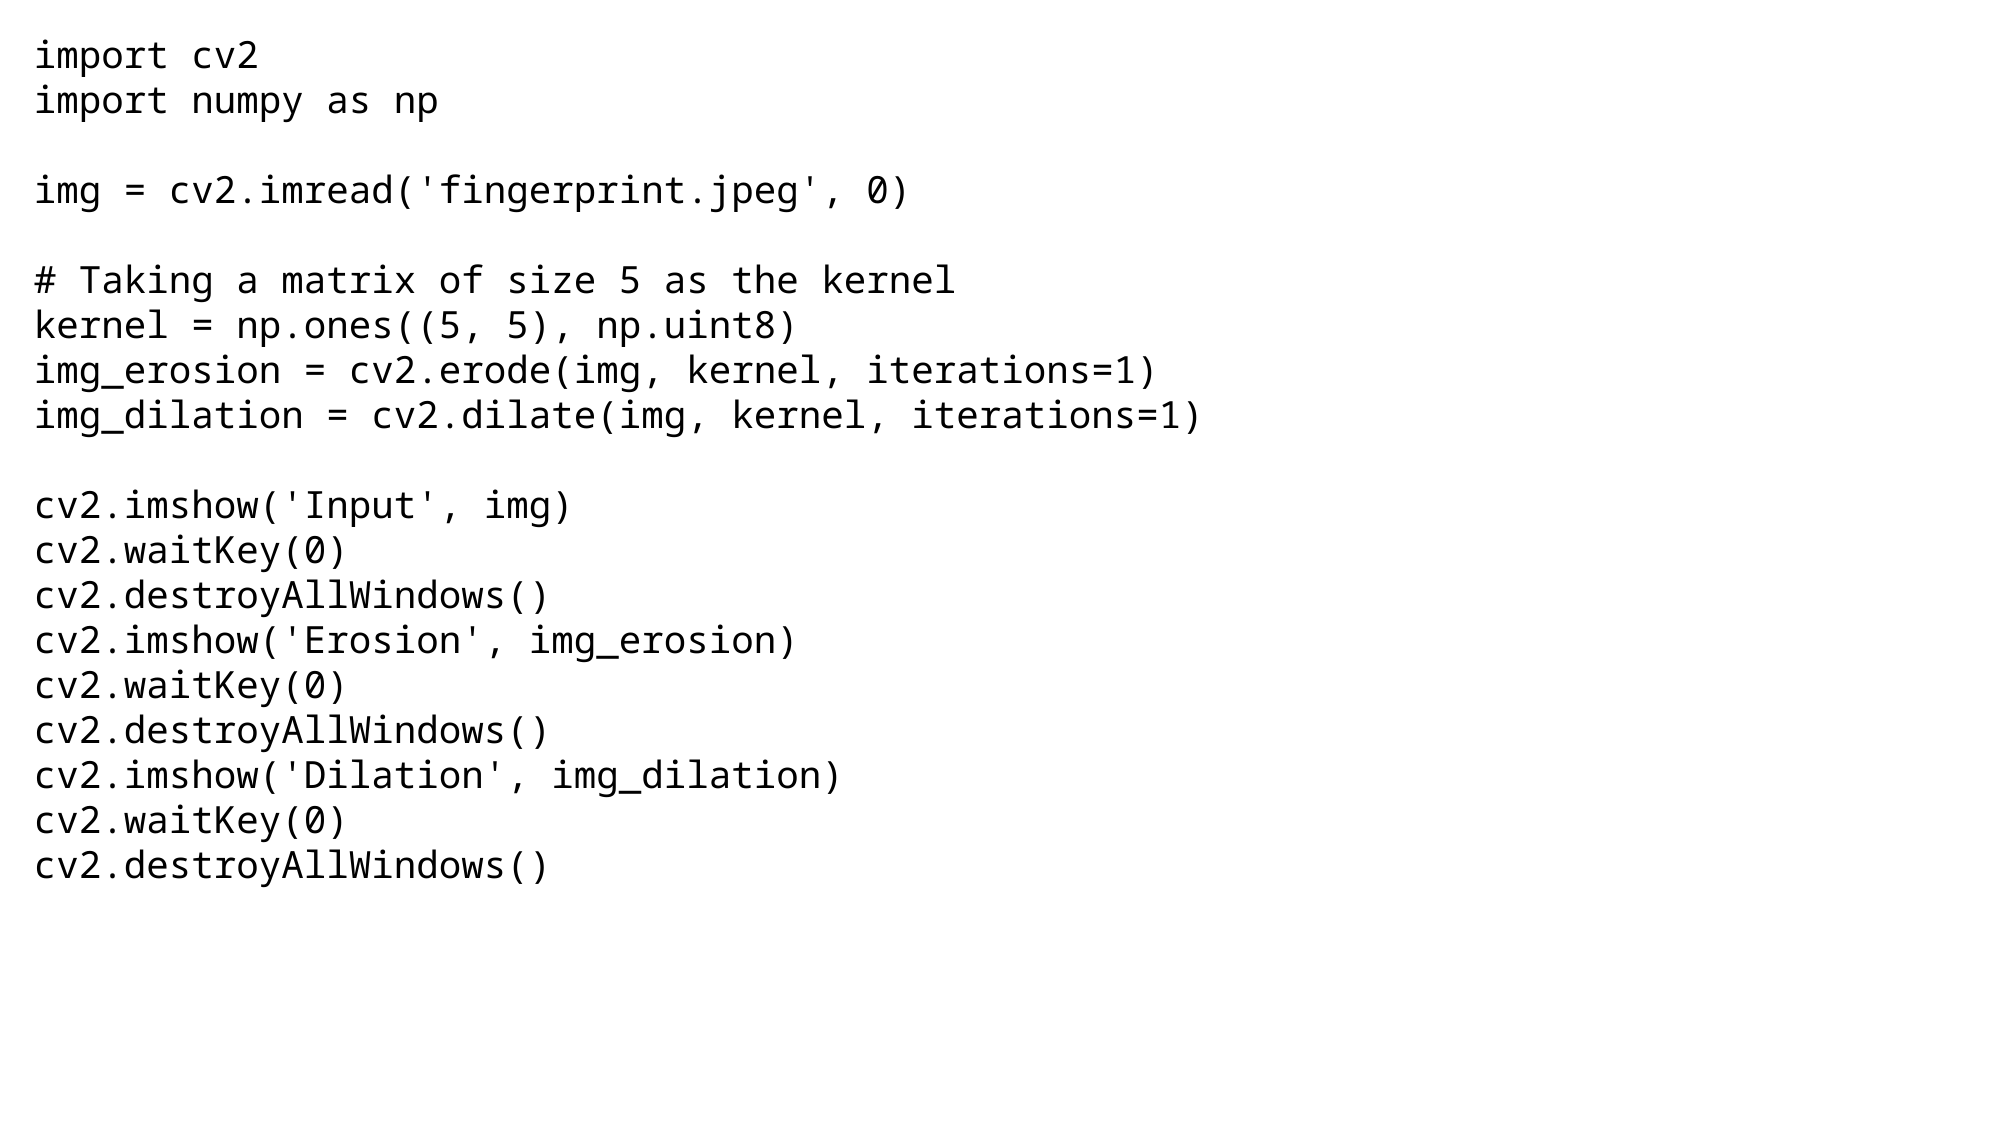

import cv2
import numpy as np
img = cv2.imread('fingerprint.jpeg', 0)
# Taking a matrix of size 5 as the kernel
kernel = np.ones((5, 5), np.uint8)
img_erosion = cv2.erode(img, kernel, iterations=1)
img_dilation = cv2.dilate(img, kernel, iterations=1)
cv2.imshow('Input', img)
cv2.waitKey(0)
cv2.destroyAllWindows()
cv2.imshow('Erosion', img_erosion)
cv2.waitKey(0)
cv2.destroyAllWindows()
cv2.imshow('Dilation', img_dilation)
cv2.waitKey(0)
cv2.destroyAllWindows()

# PANTONE® COLOUR OF THE YEAR 2022